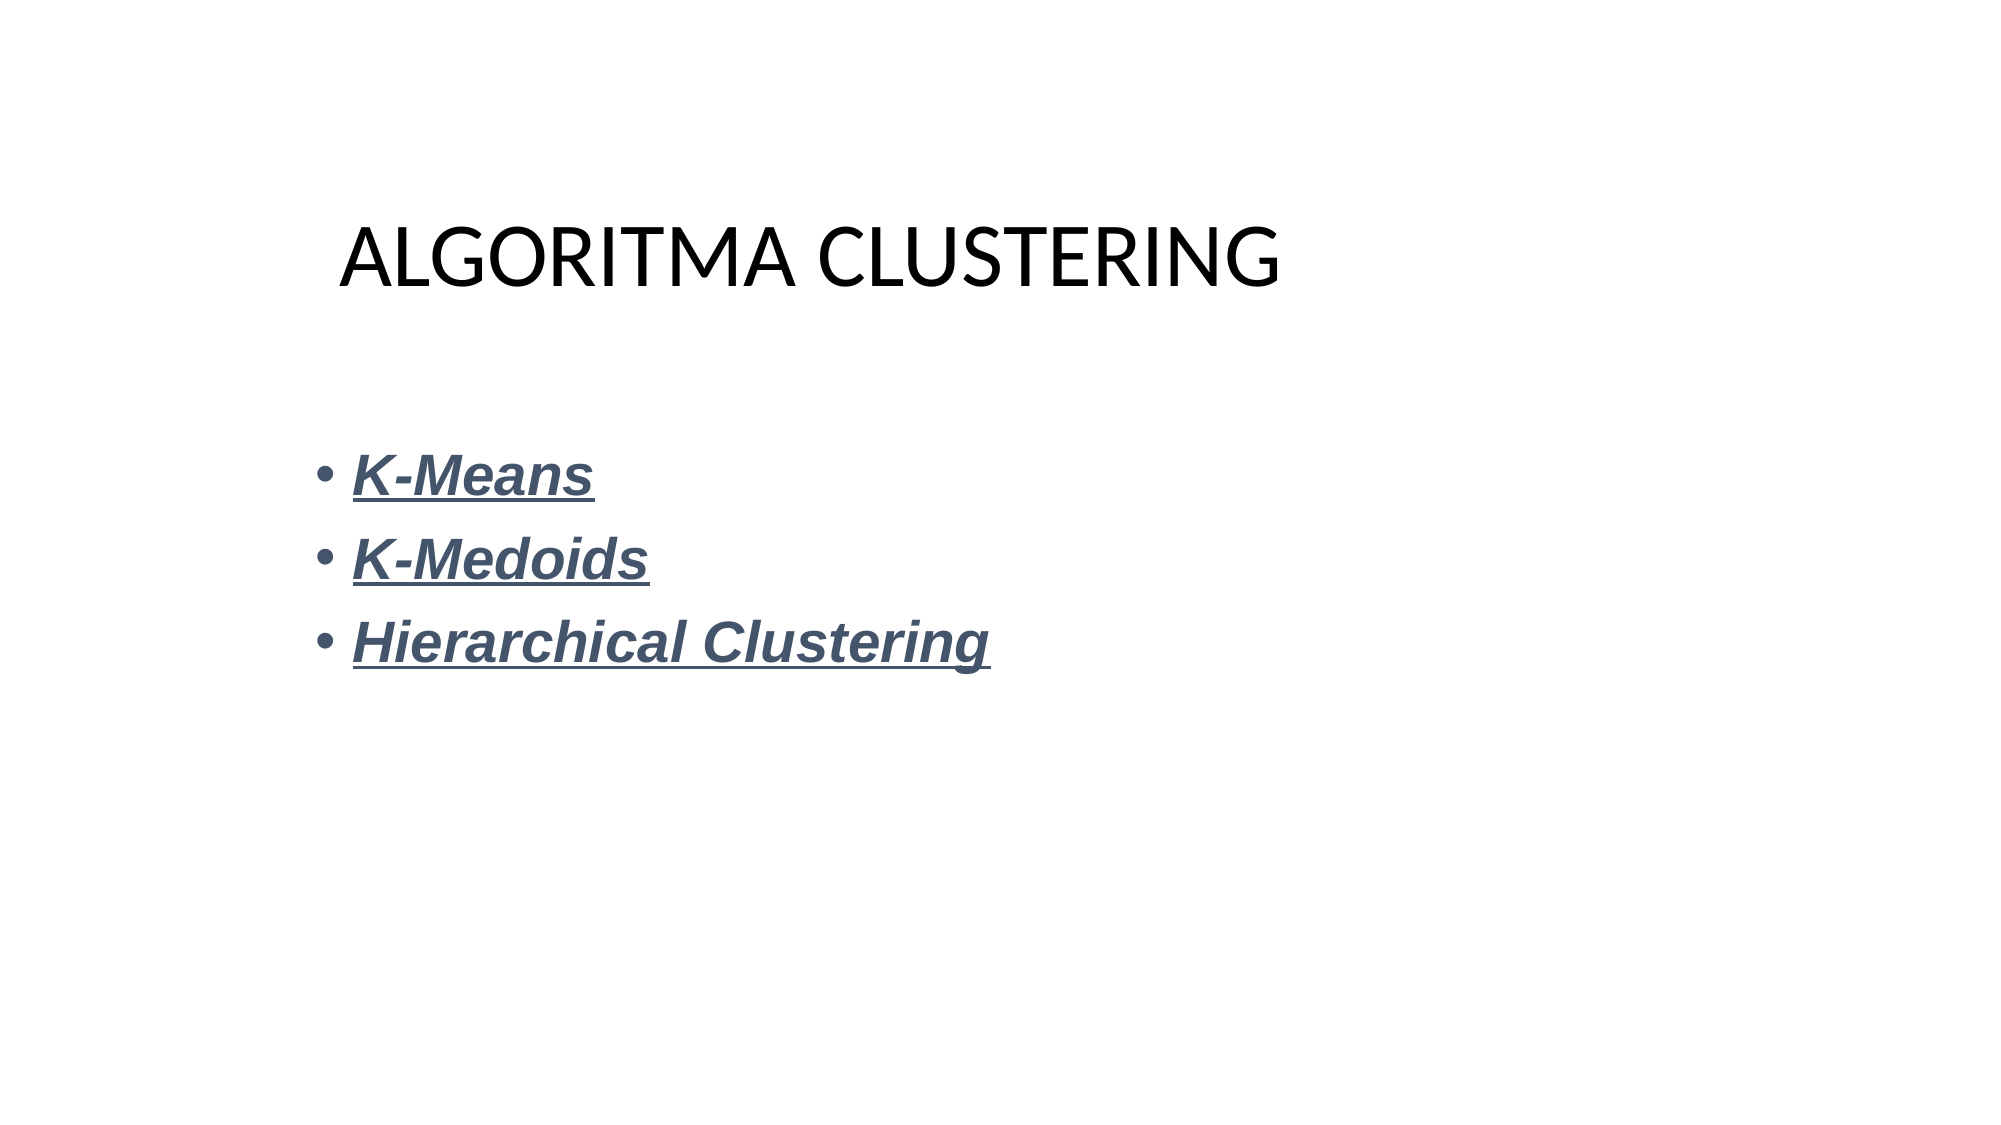

# ALGORITMA CLUSTERING
K-Means
K-Medoids
Hierarchical Clustering